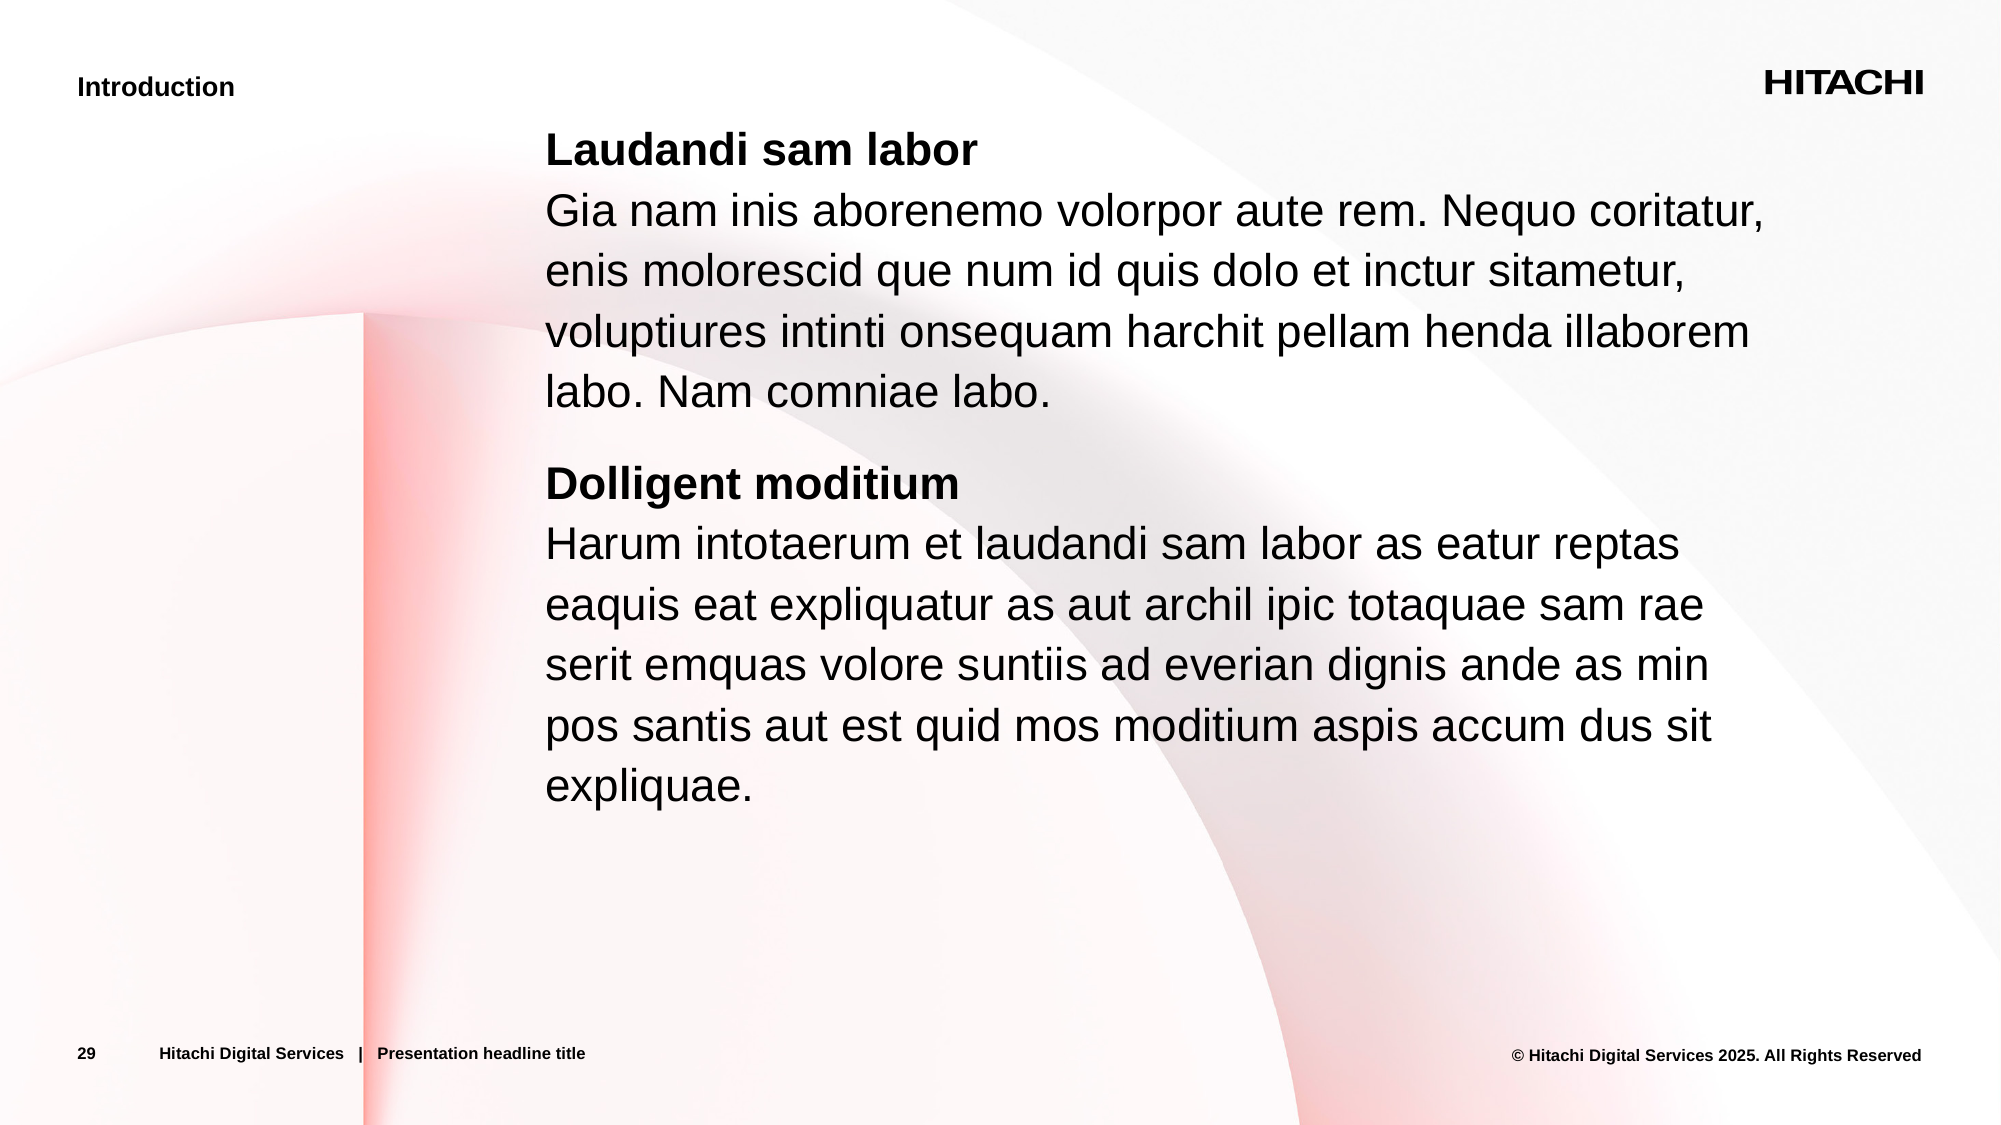

Introduction
Laudandi sam labor
Gia nam inis aborenemo volorpor aute rem. Nequo coritatur, enis molorescid que num id quis dolo et inctur sitametur, voluptiures intinti onsequam harchit pellam henda illaborem labo. Nam comniae labo.
Dolligent moditium
Harum intotaerum et laudandi sam labor as eatur reptas eaquis eat expliquatur as aut archil ipic totaquae sam rae serit emquas volore suntiis ad everian dignis ande as min pos santis aut est quid mos moditium aspis accum dus sit expliquae.
29
Hitachi Digital Services   |   Presentation headline title